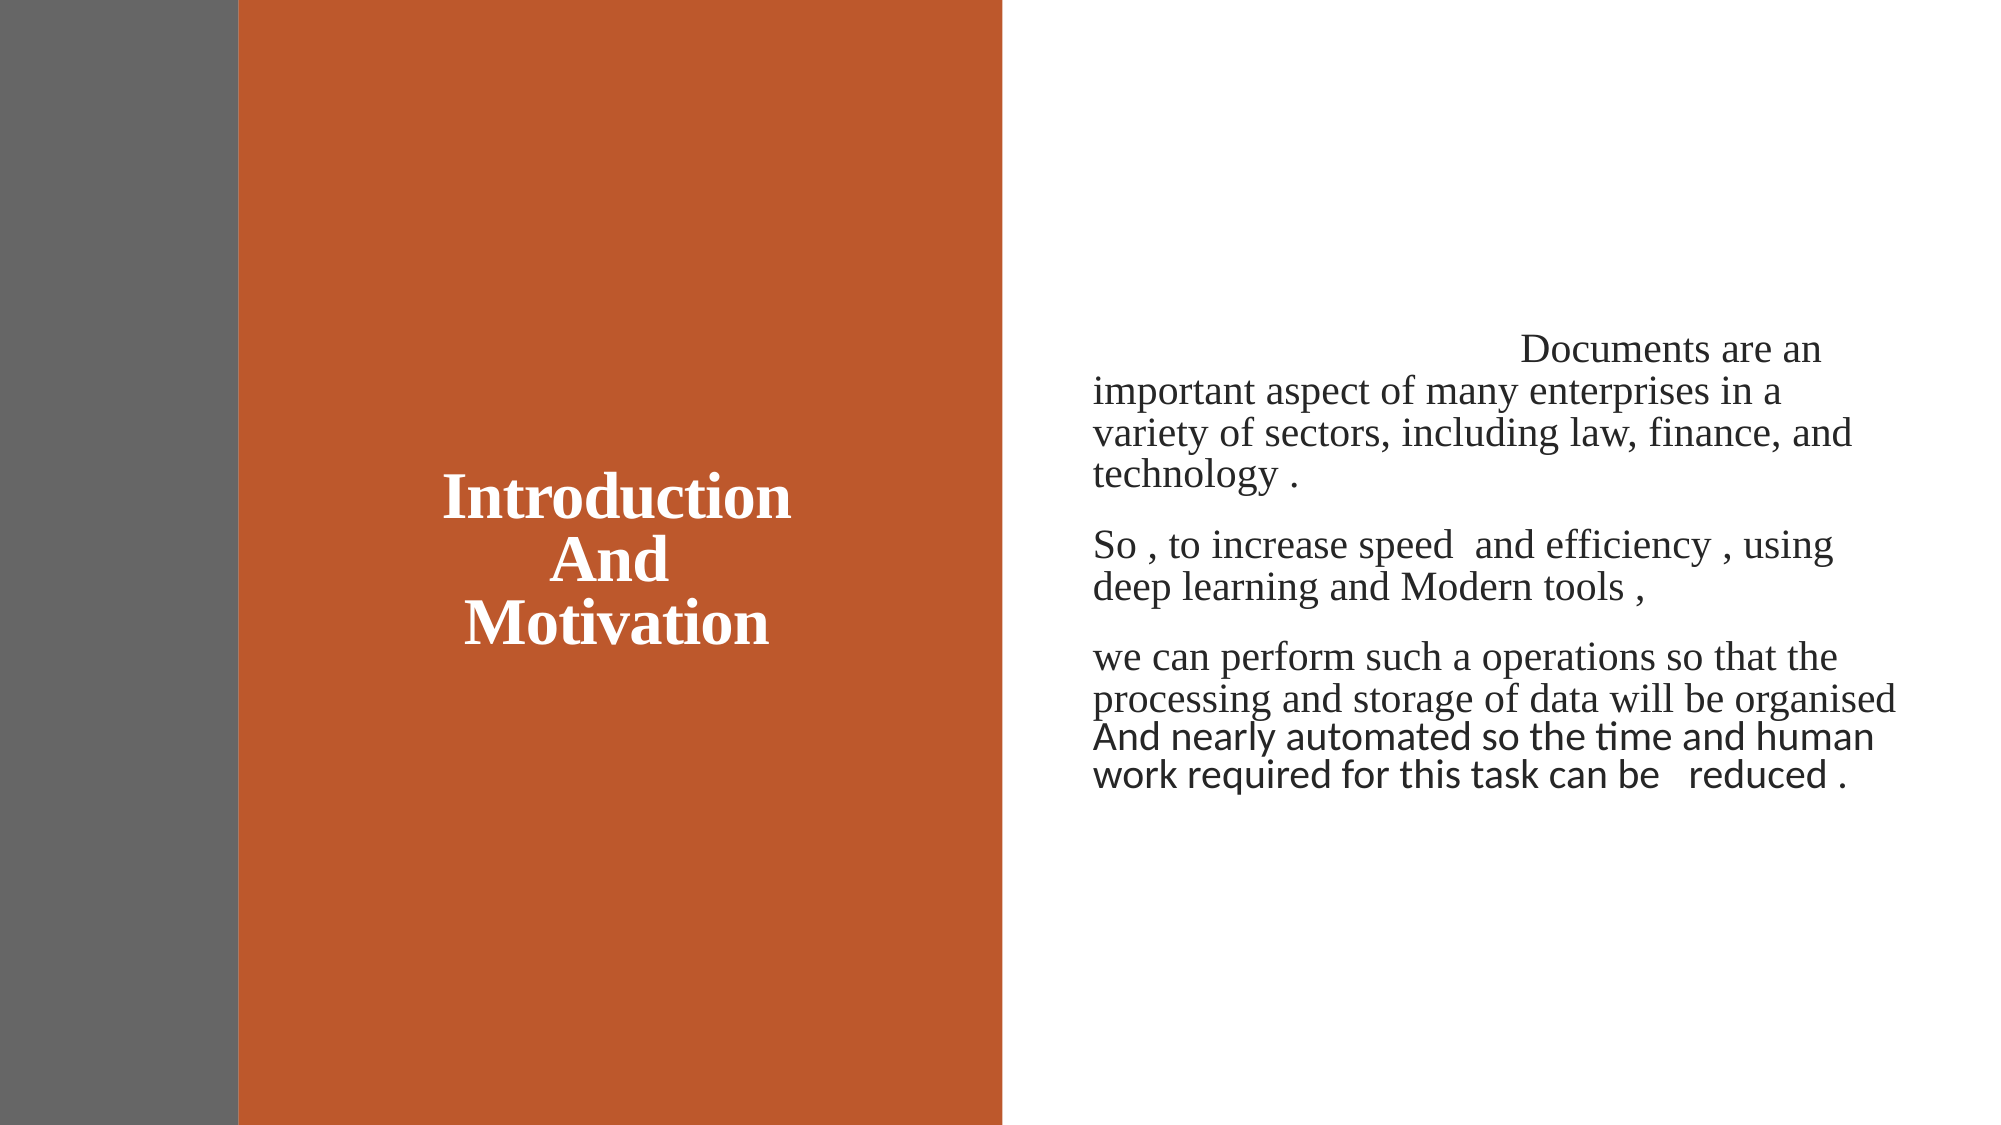

# Introduction And Motivation
                                             Documents are an important aspect of many enterprises in a variety of sectors, including law, finance, and technology .
So , to increase speed  and efficiency , using deep learning and Modern tools ,
we can perform such a operations so that the processing and storage of data will be organised And nearly automated so the time and human work required for this task can be   reduced .